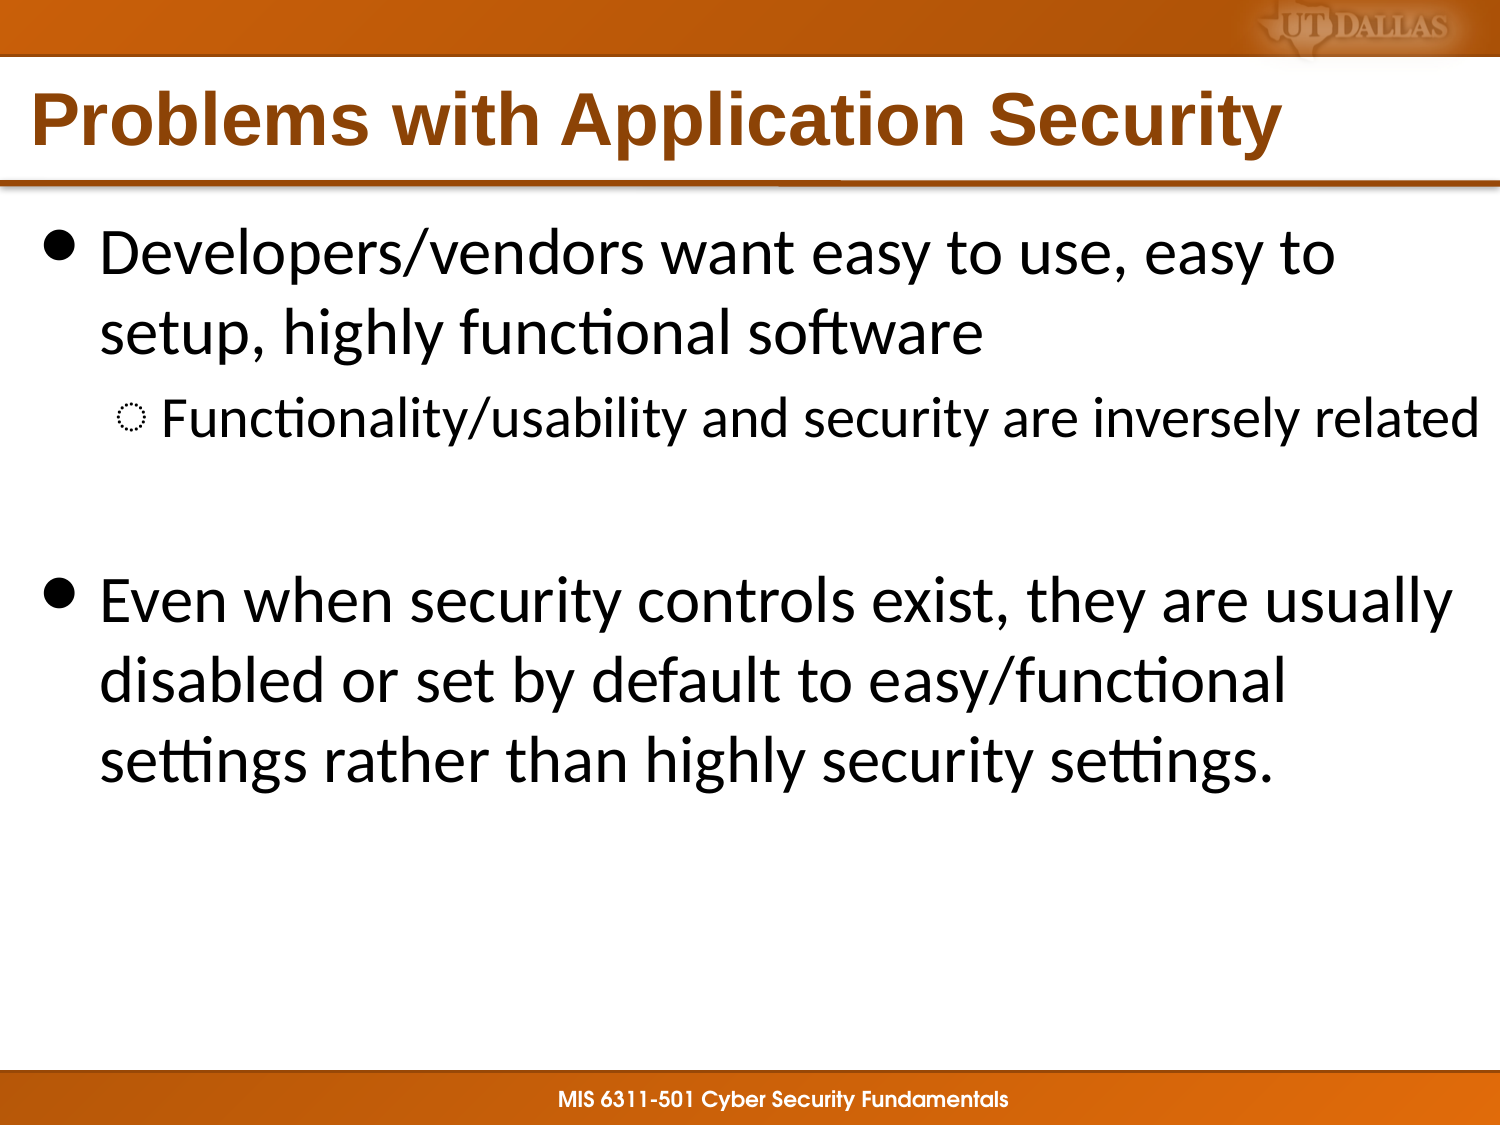

# Problems with Application Security
Developers/vendors want easy to use, easy to setup, highly functional software
Functionality/usability and security are inversely related

Even when security controls exist, they are usually disabled or set by default to easy/functional settings rather than highly security settings.